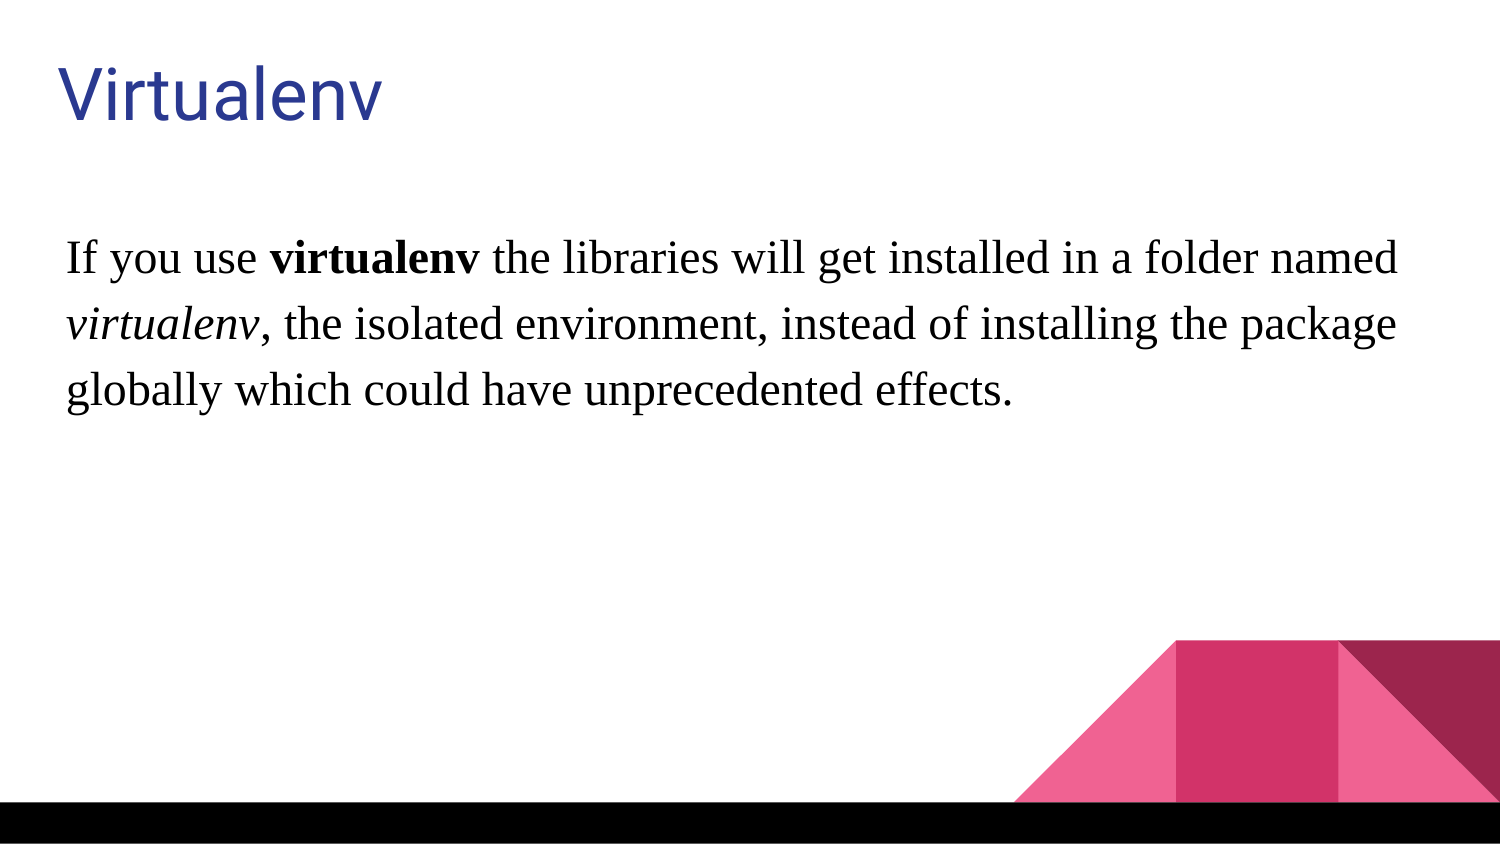

Virtualenv
If you use virtualenv the libraries will get installed in a folder named virtualenv, the isolated environment, instead of installing the package globally which could have unprecedented effects.